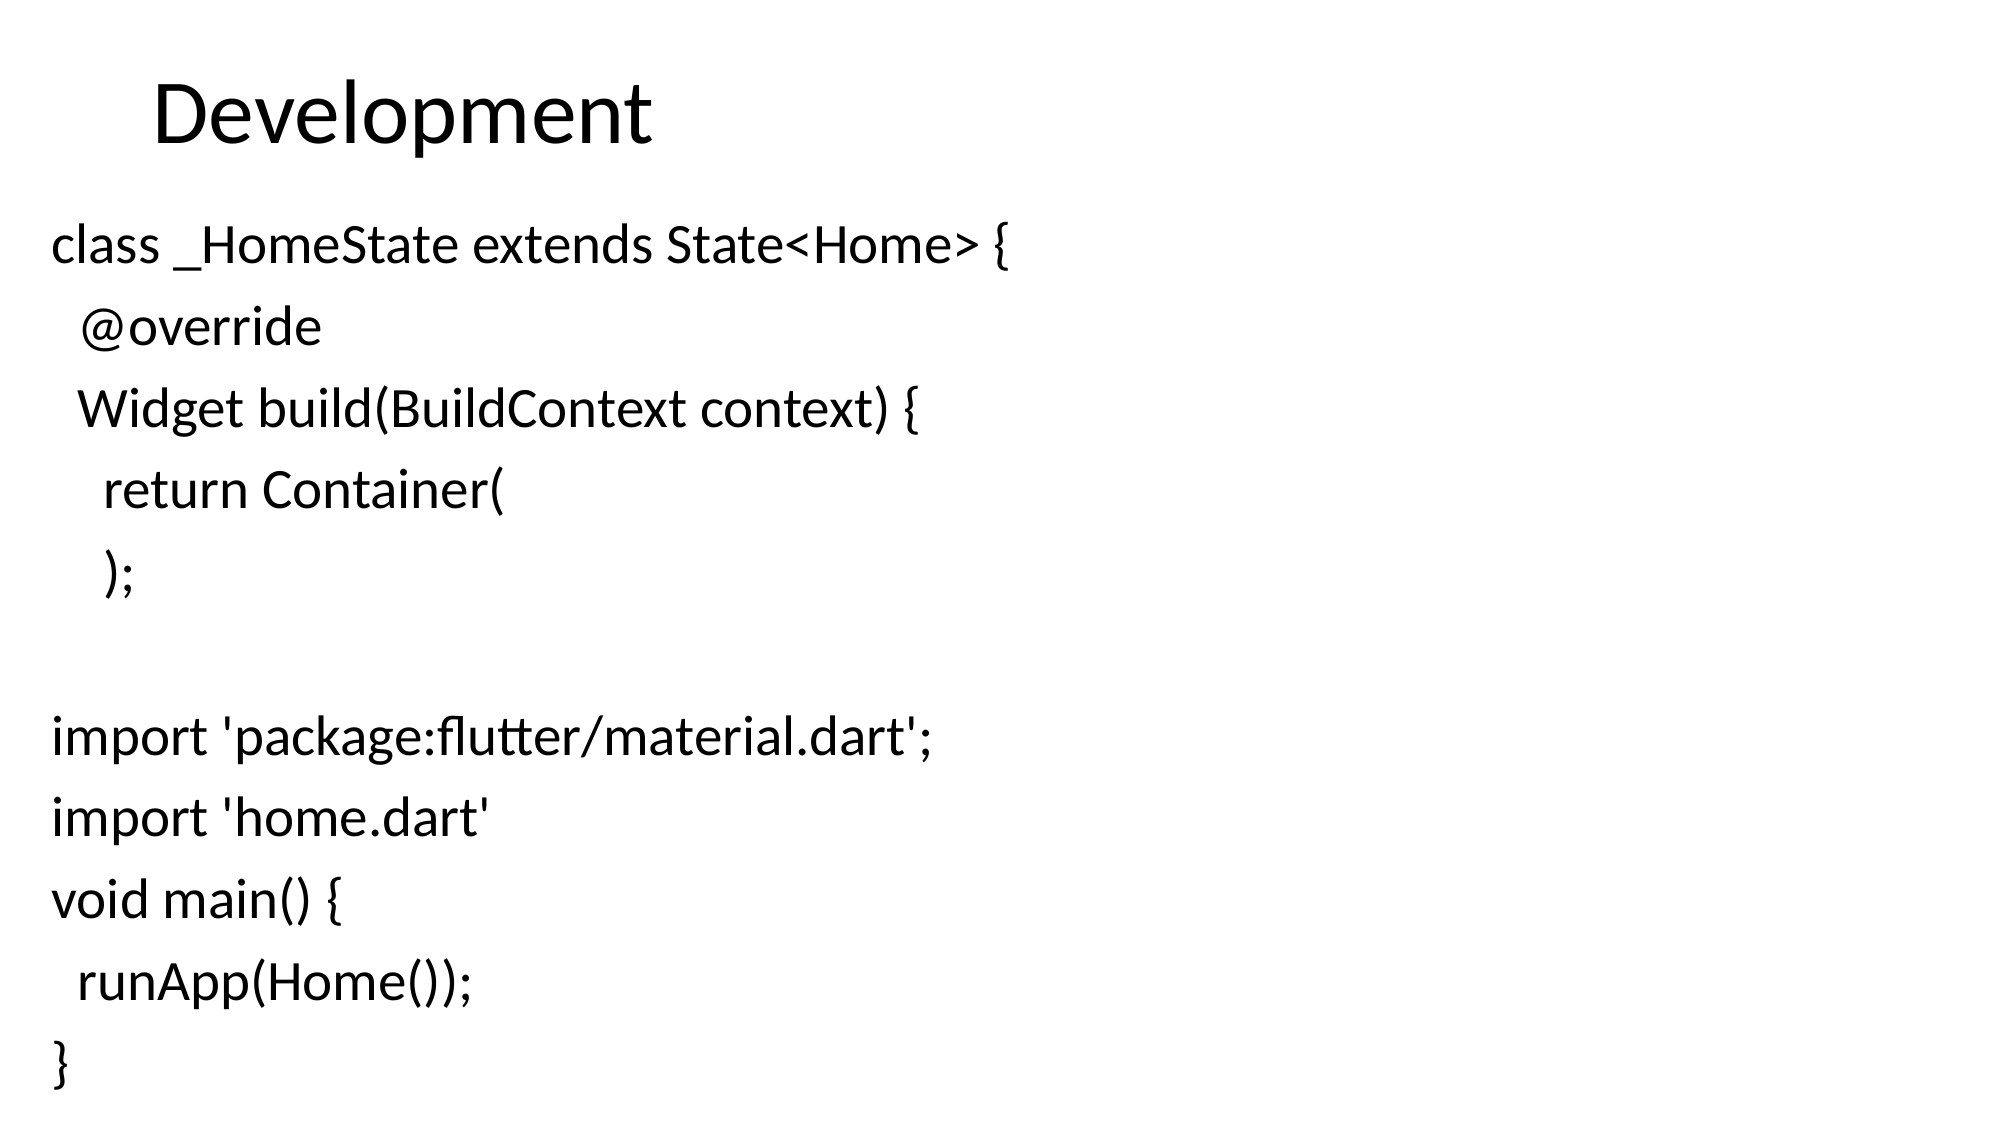

# Development
class _HomeState extends State<Home> {
  @override
  Widget build(BuildContext context) {
    return Container(
    );

import 'package:flutter/material.dart';
import 'home.dart'
void main() {
  runApp(Home());
}